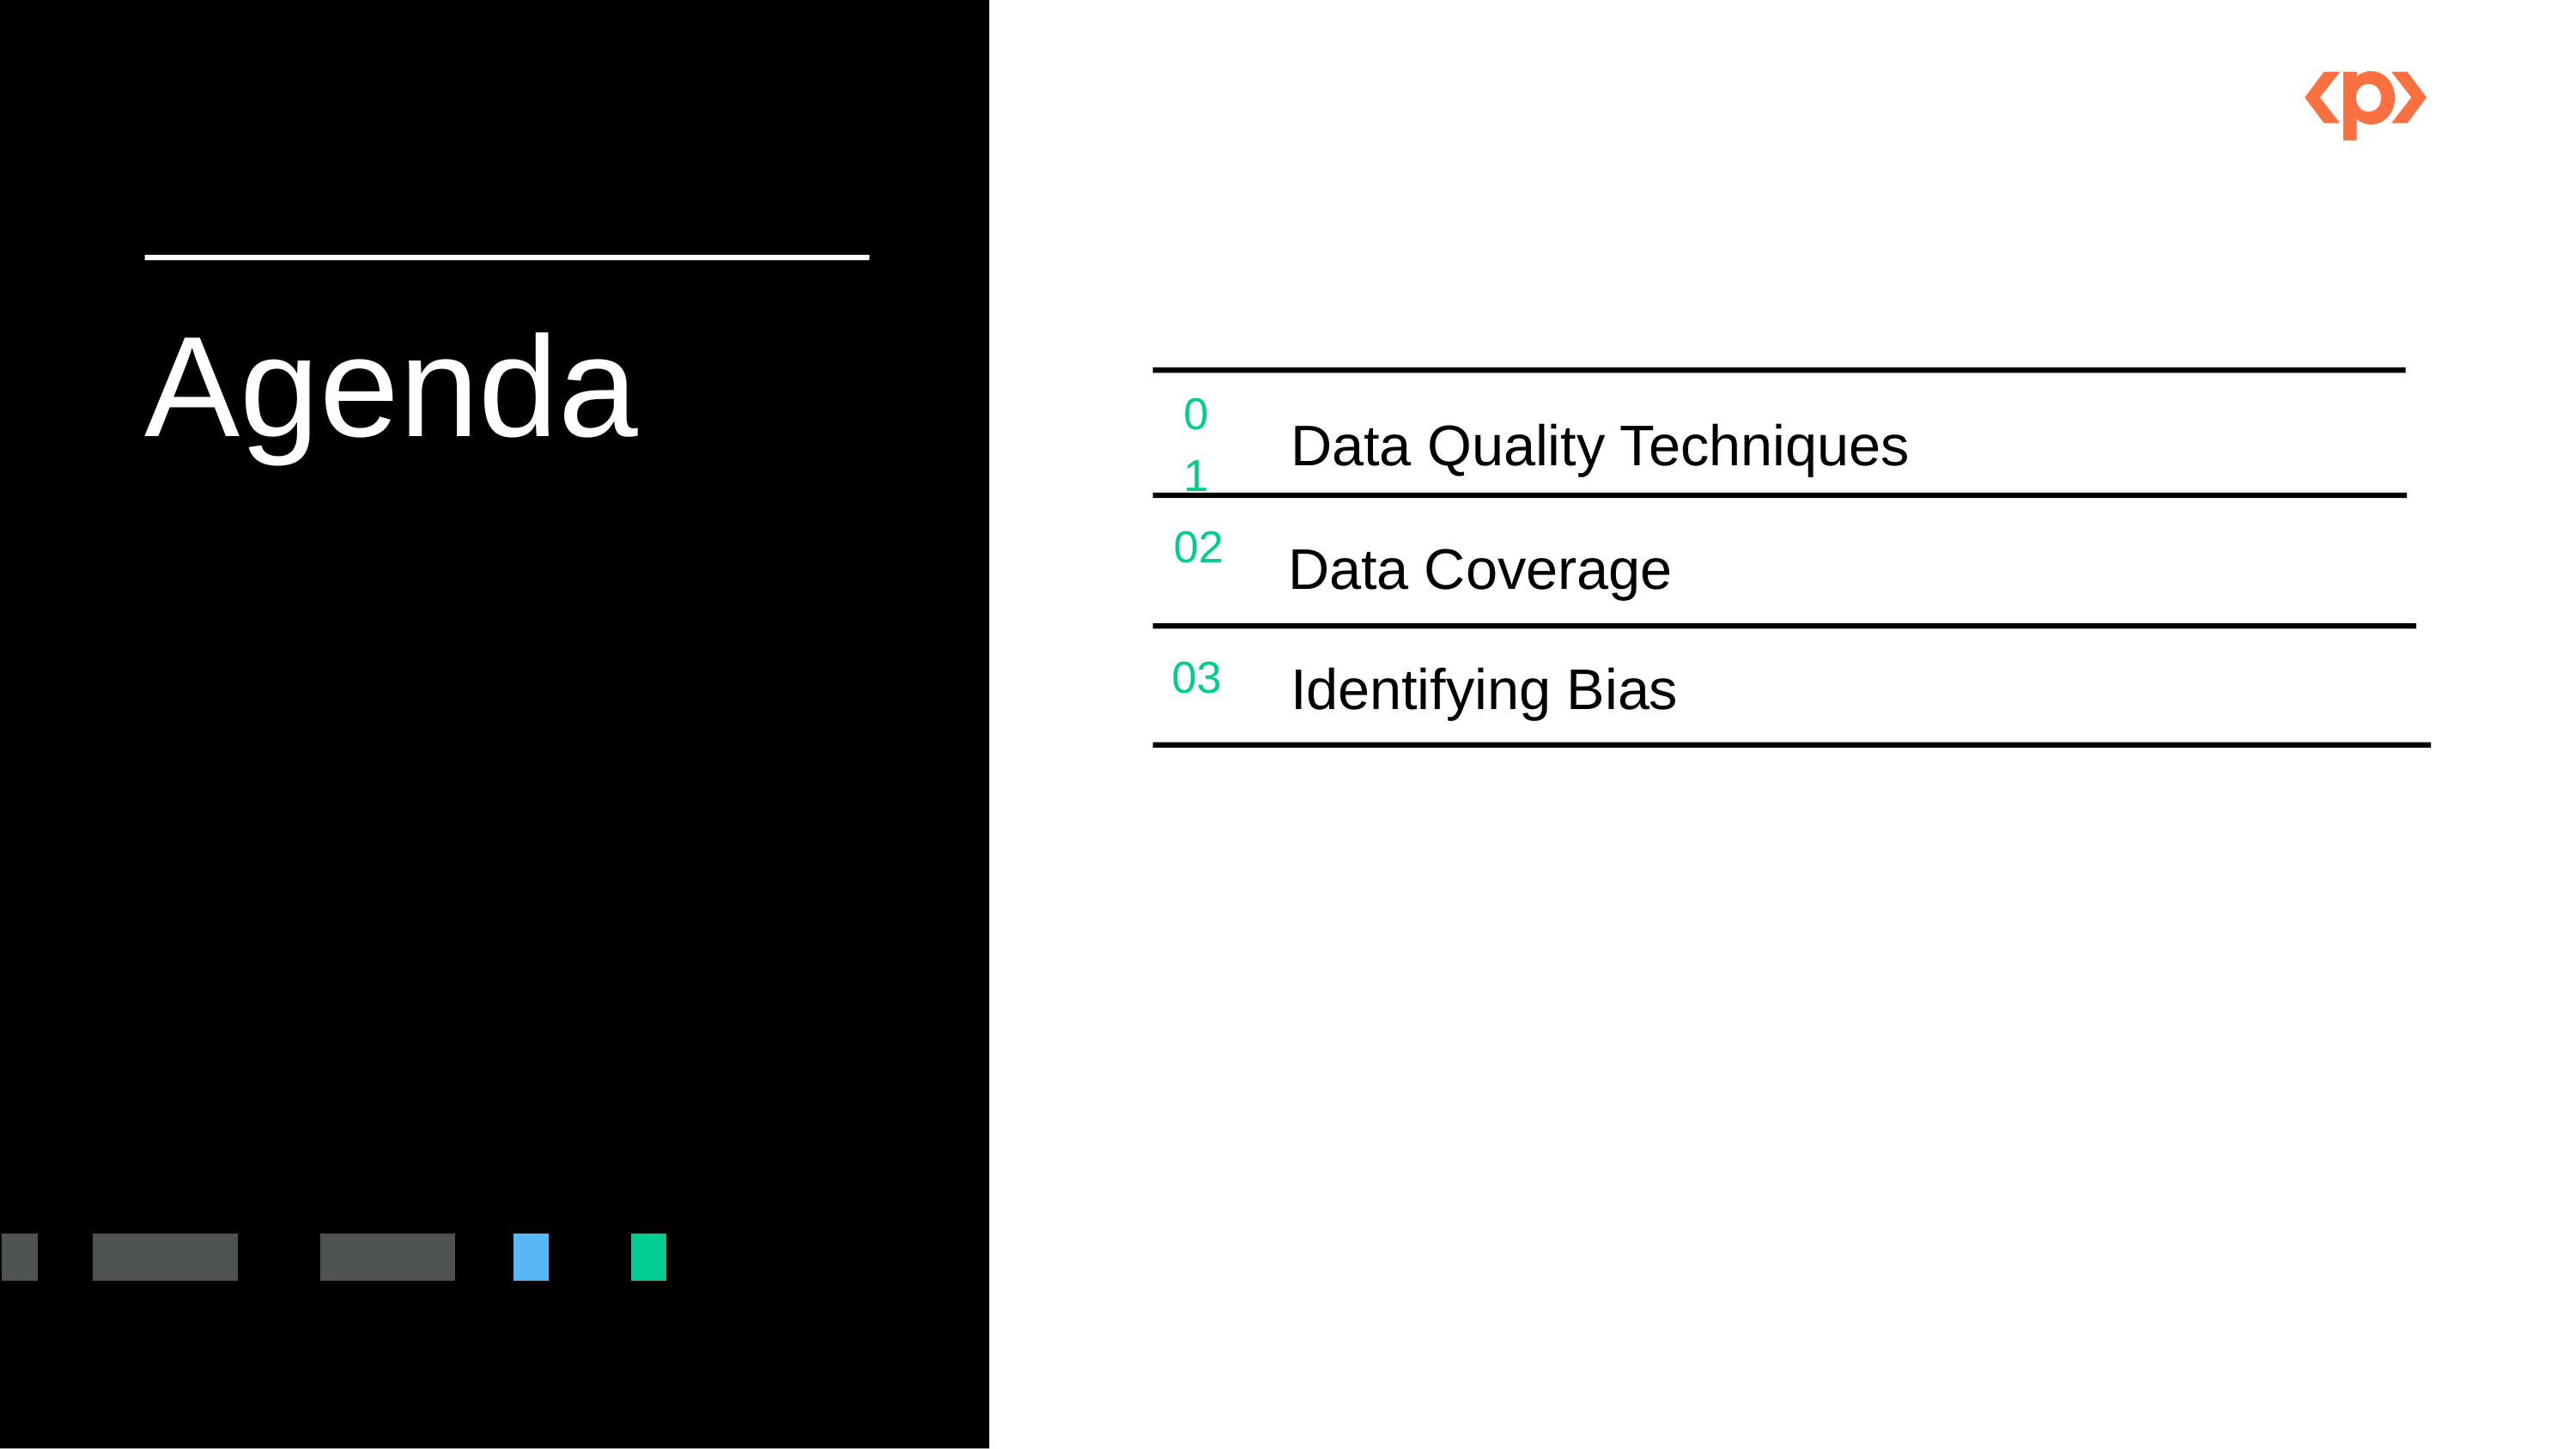

Agenda

01
Data Quality Techniques

02
Data Coverage

03
Identifying Bias